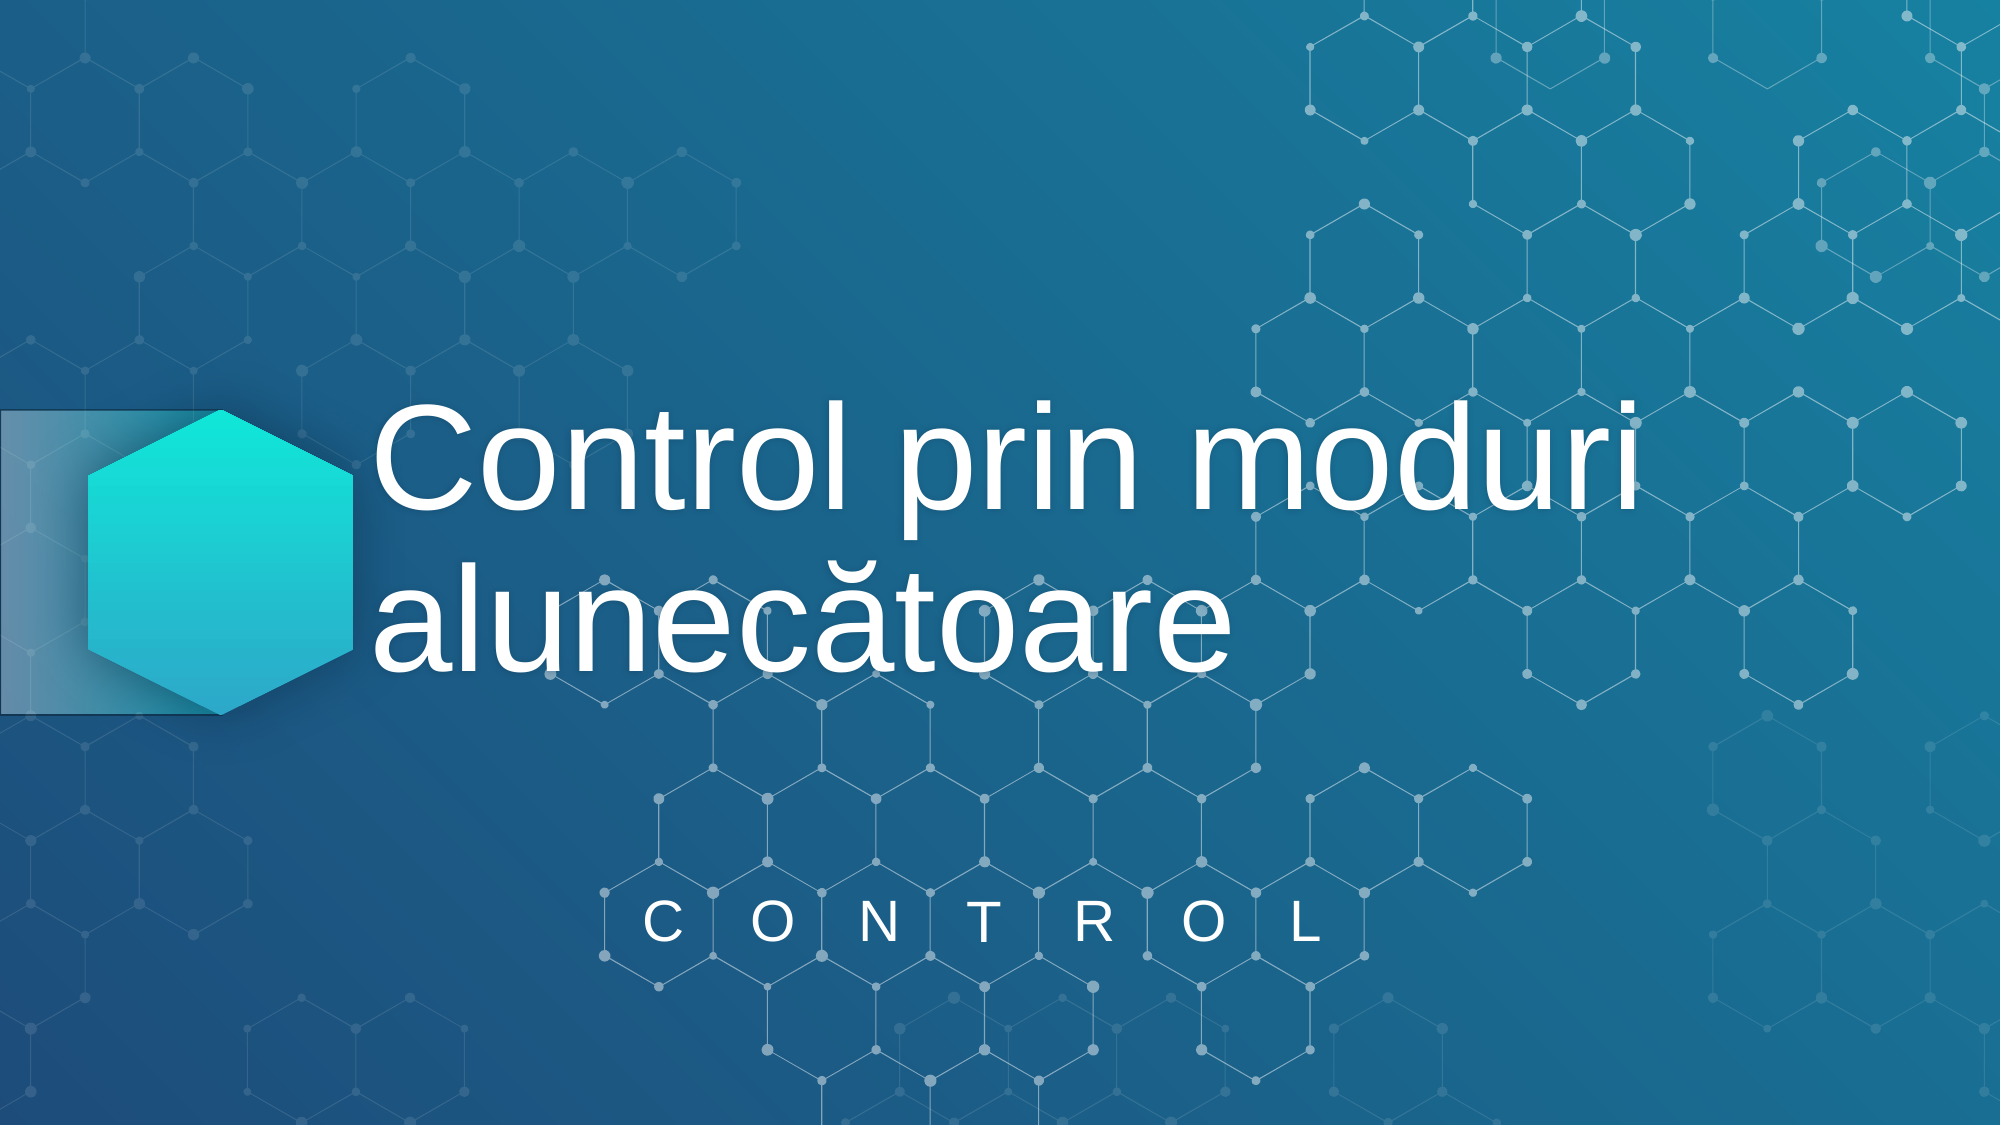

# Control prin moduri alunecătoare
C
O
N
R
O
L
T